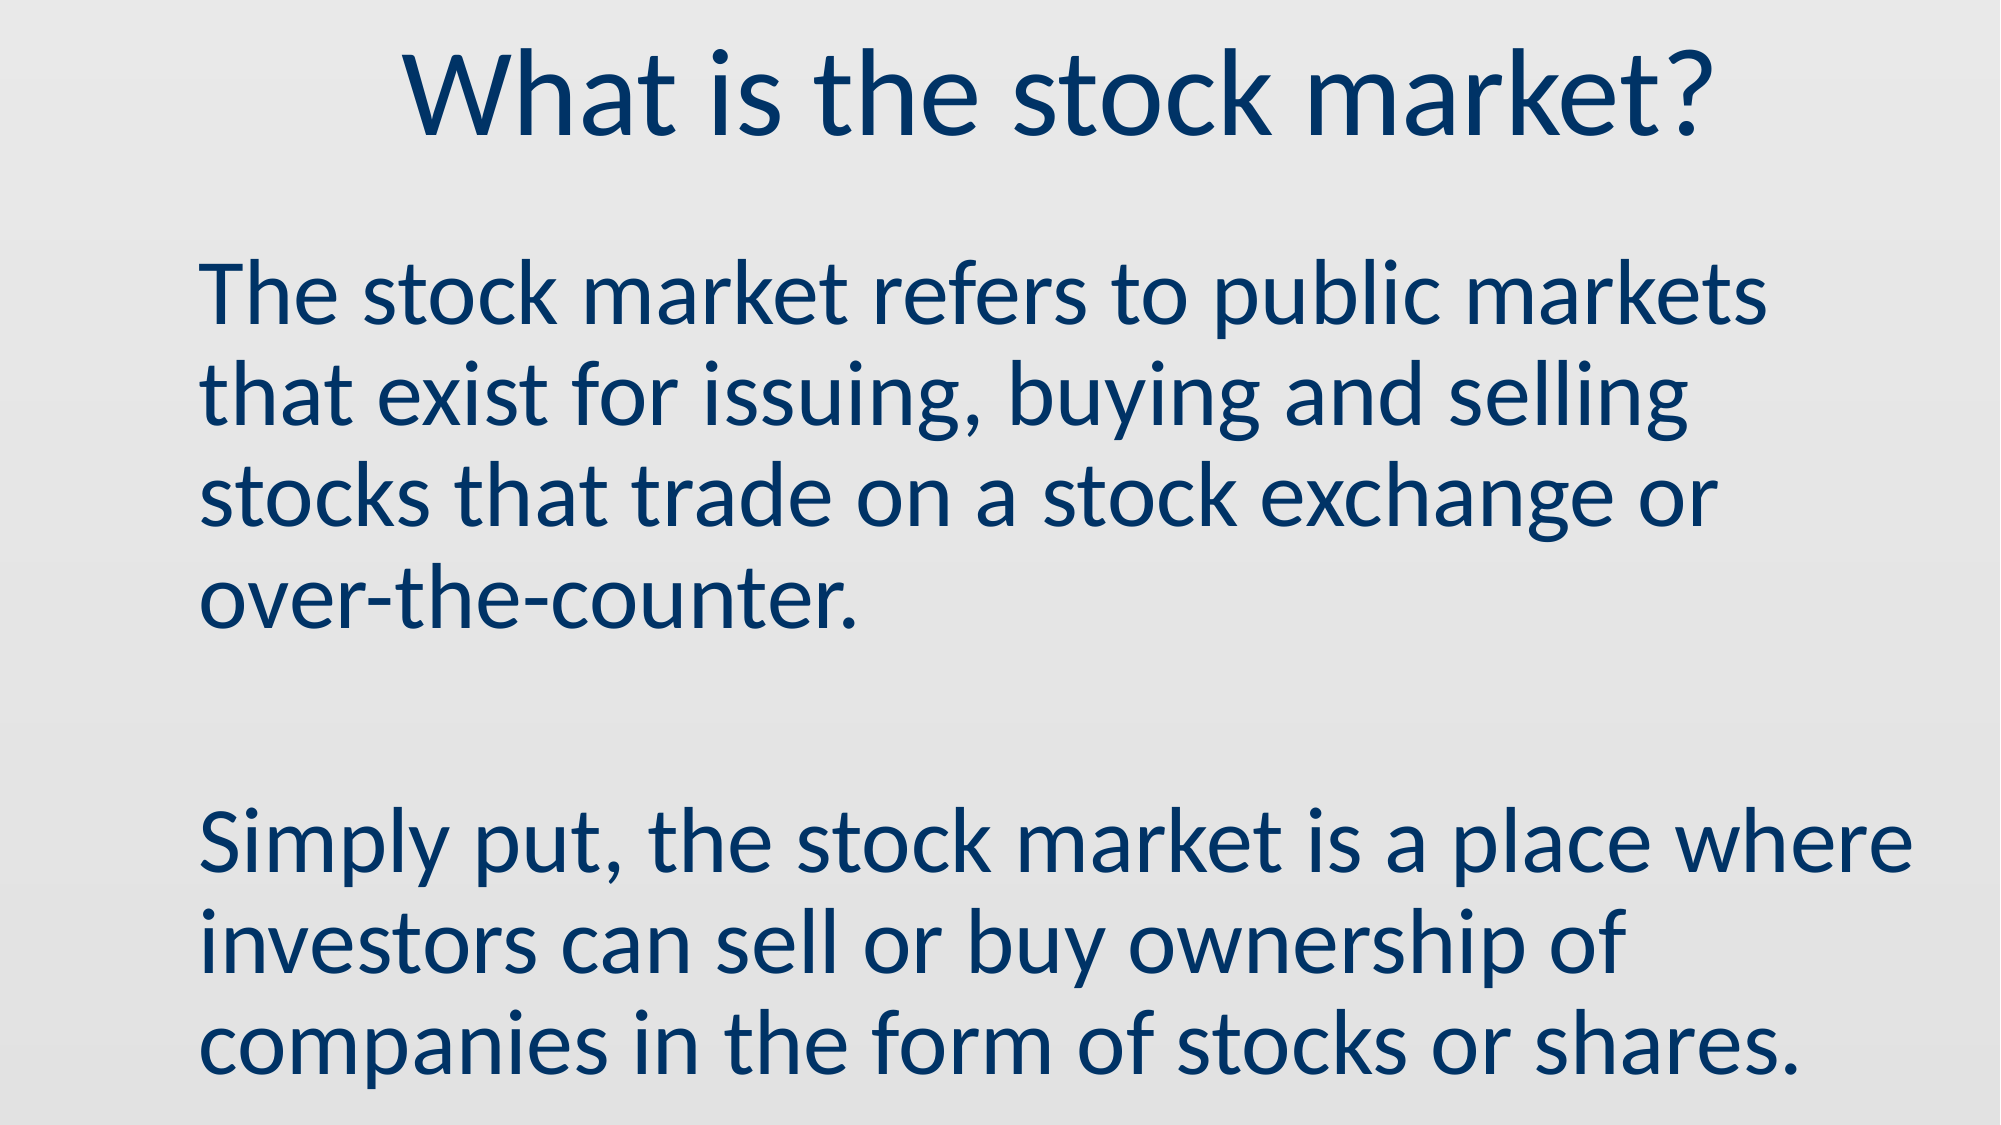

What is the stock market?
The stock market refers to public markets that exist for issuing, buying and selling stocks that trade on a stock exchange or over-the-counter.

Simply put, the stock market is a place where investors can sell or buy ownership of companies in the form of stocks or shares.